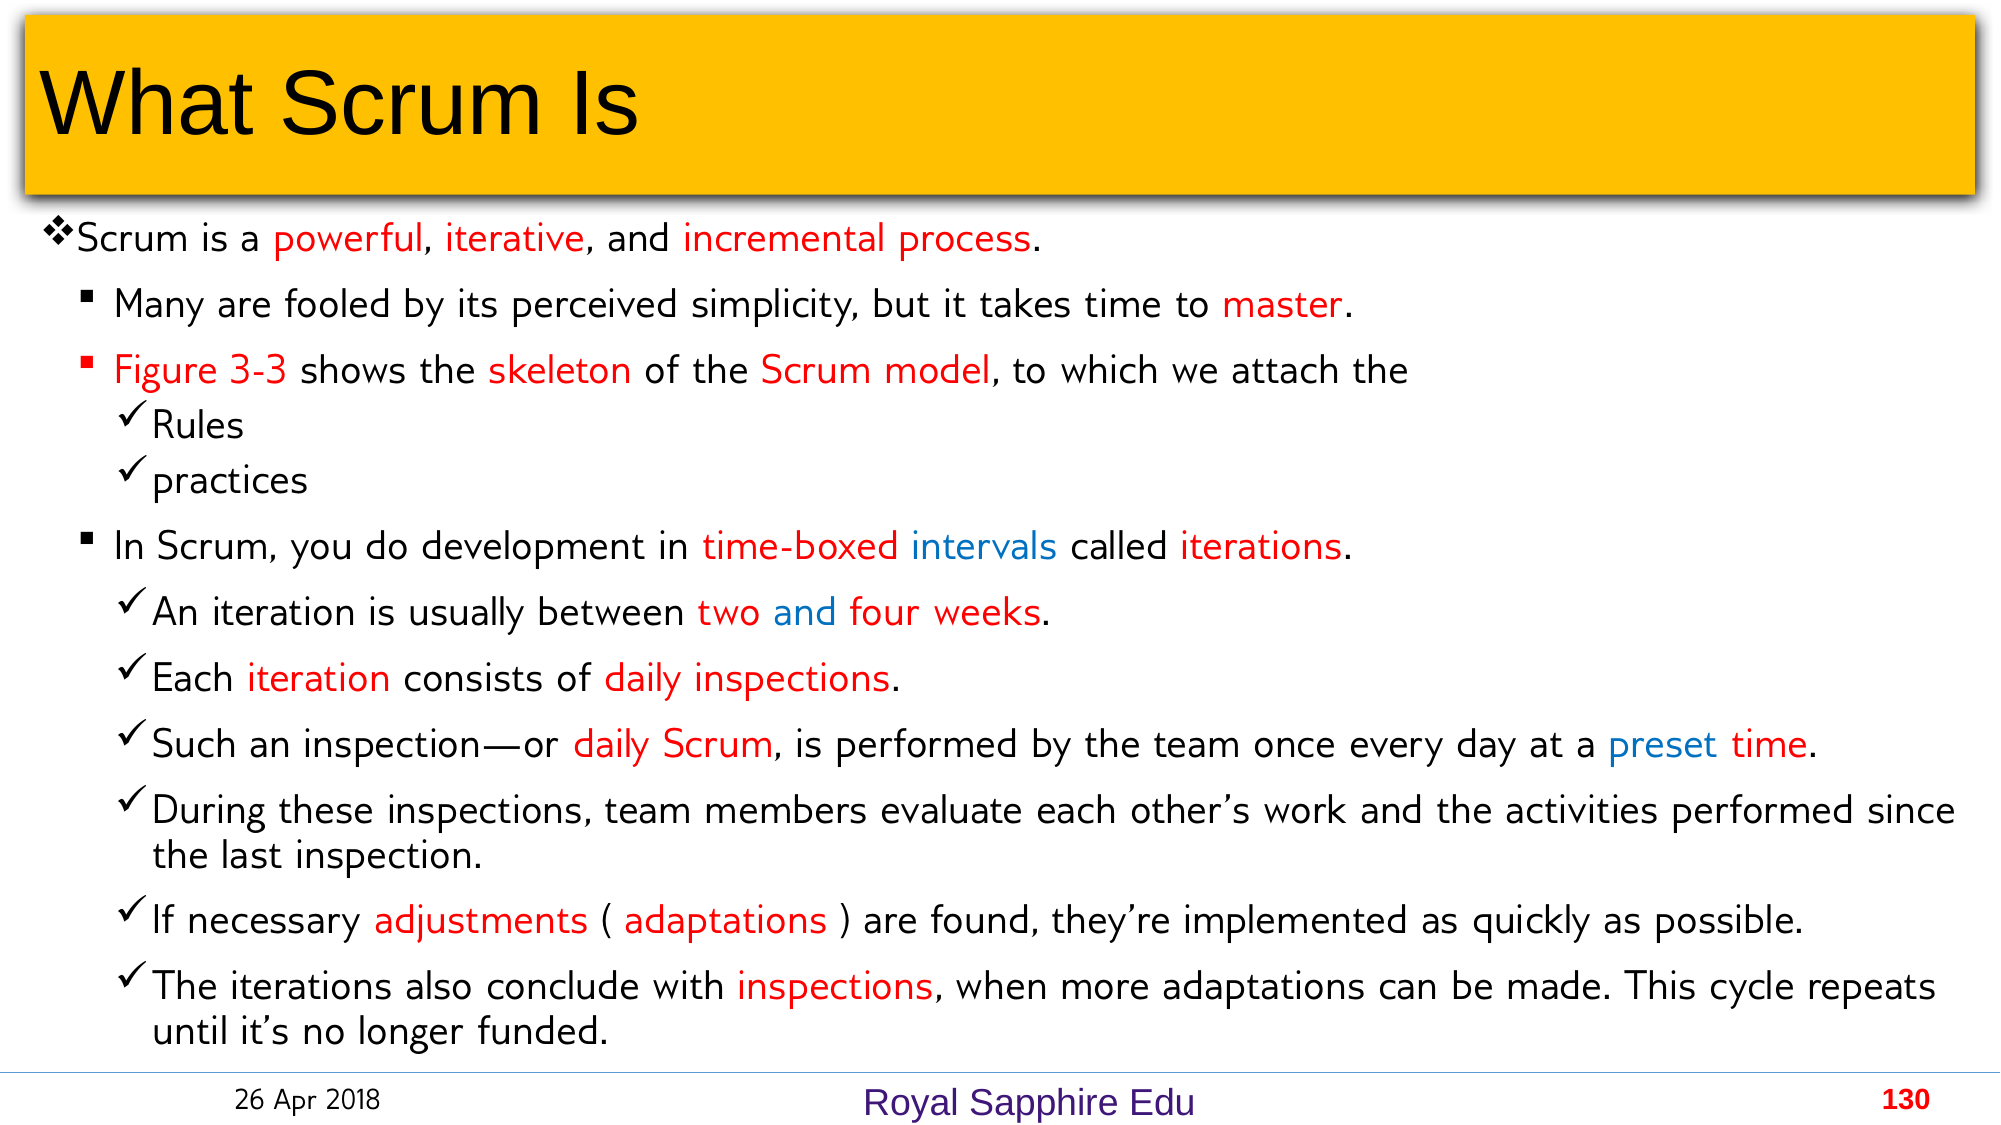

# What Scrum Is
Scrum is a powerful, iterative, and incremental process.
Many are fooled by its perceived simplicity, but it takes time to master.
Figure 3-3 shows the skeleton of the Scrum model, to which we attach the
Rules
practices
In Scrum, you do development in time-boxed intervals called iterations.
An iteration is usually between two and four weeks.
Each iteration consists of daily inspections.
Such an inspection—or daily Scrum, is performed by the team once every day at a preset time.
During these inspections, team members evaluate each other’s work and the activities performed since the last inspection.
If necessary adjustments ( adaptations ) are found, they’re implemented as quickly as possible.
The iterations also conclude with inspections, when more adaptations can be made. This cycle repeats until it’s no longer funded.
26 Apr 2018
130